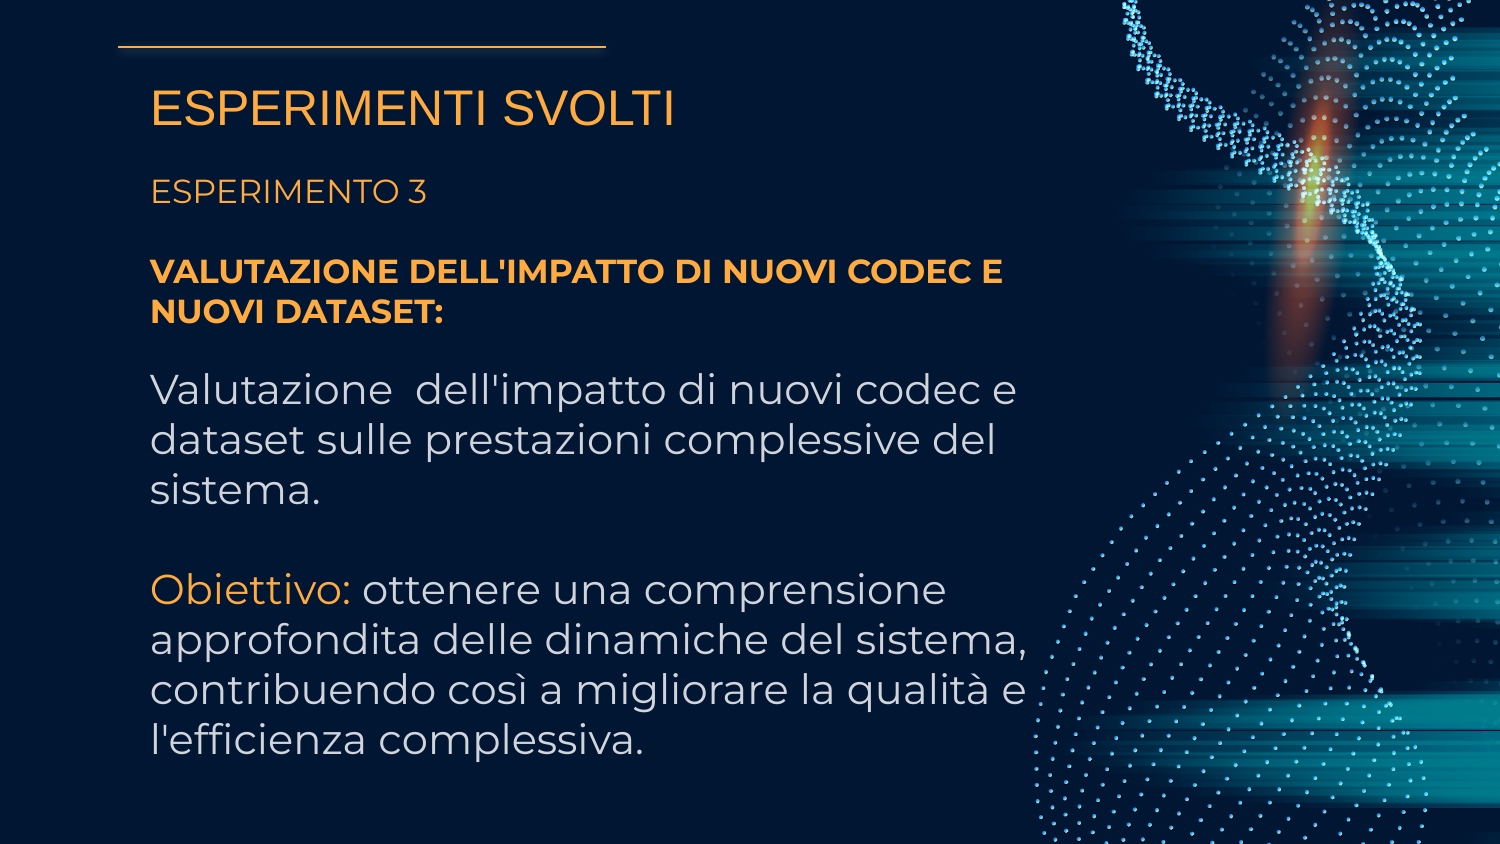

ESPERIMENTI SVOLTI
ESPERIMENTO 3

VALUTAZIONE DELL'IMPATTO DI NUOVI CODEC E NUOVI DATASET:
Valutazione  dell'impatto di nuovi codec e dataset sulle prestazioni complessive del sistema.

Obiettivo: ottenere una comprensione approfondita delle dinamiche del sistema, contribuendo così a migliorare la qualità e l'efficienza complessiva.